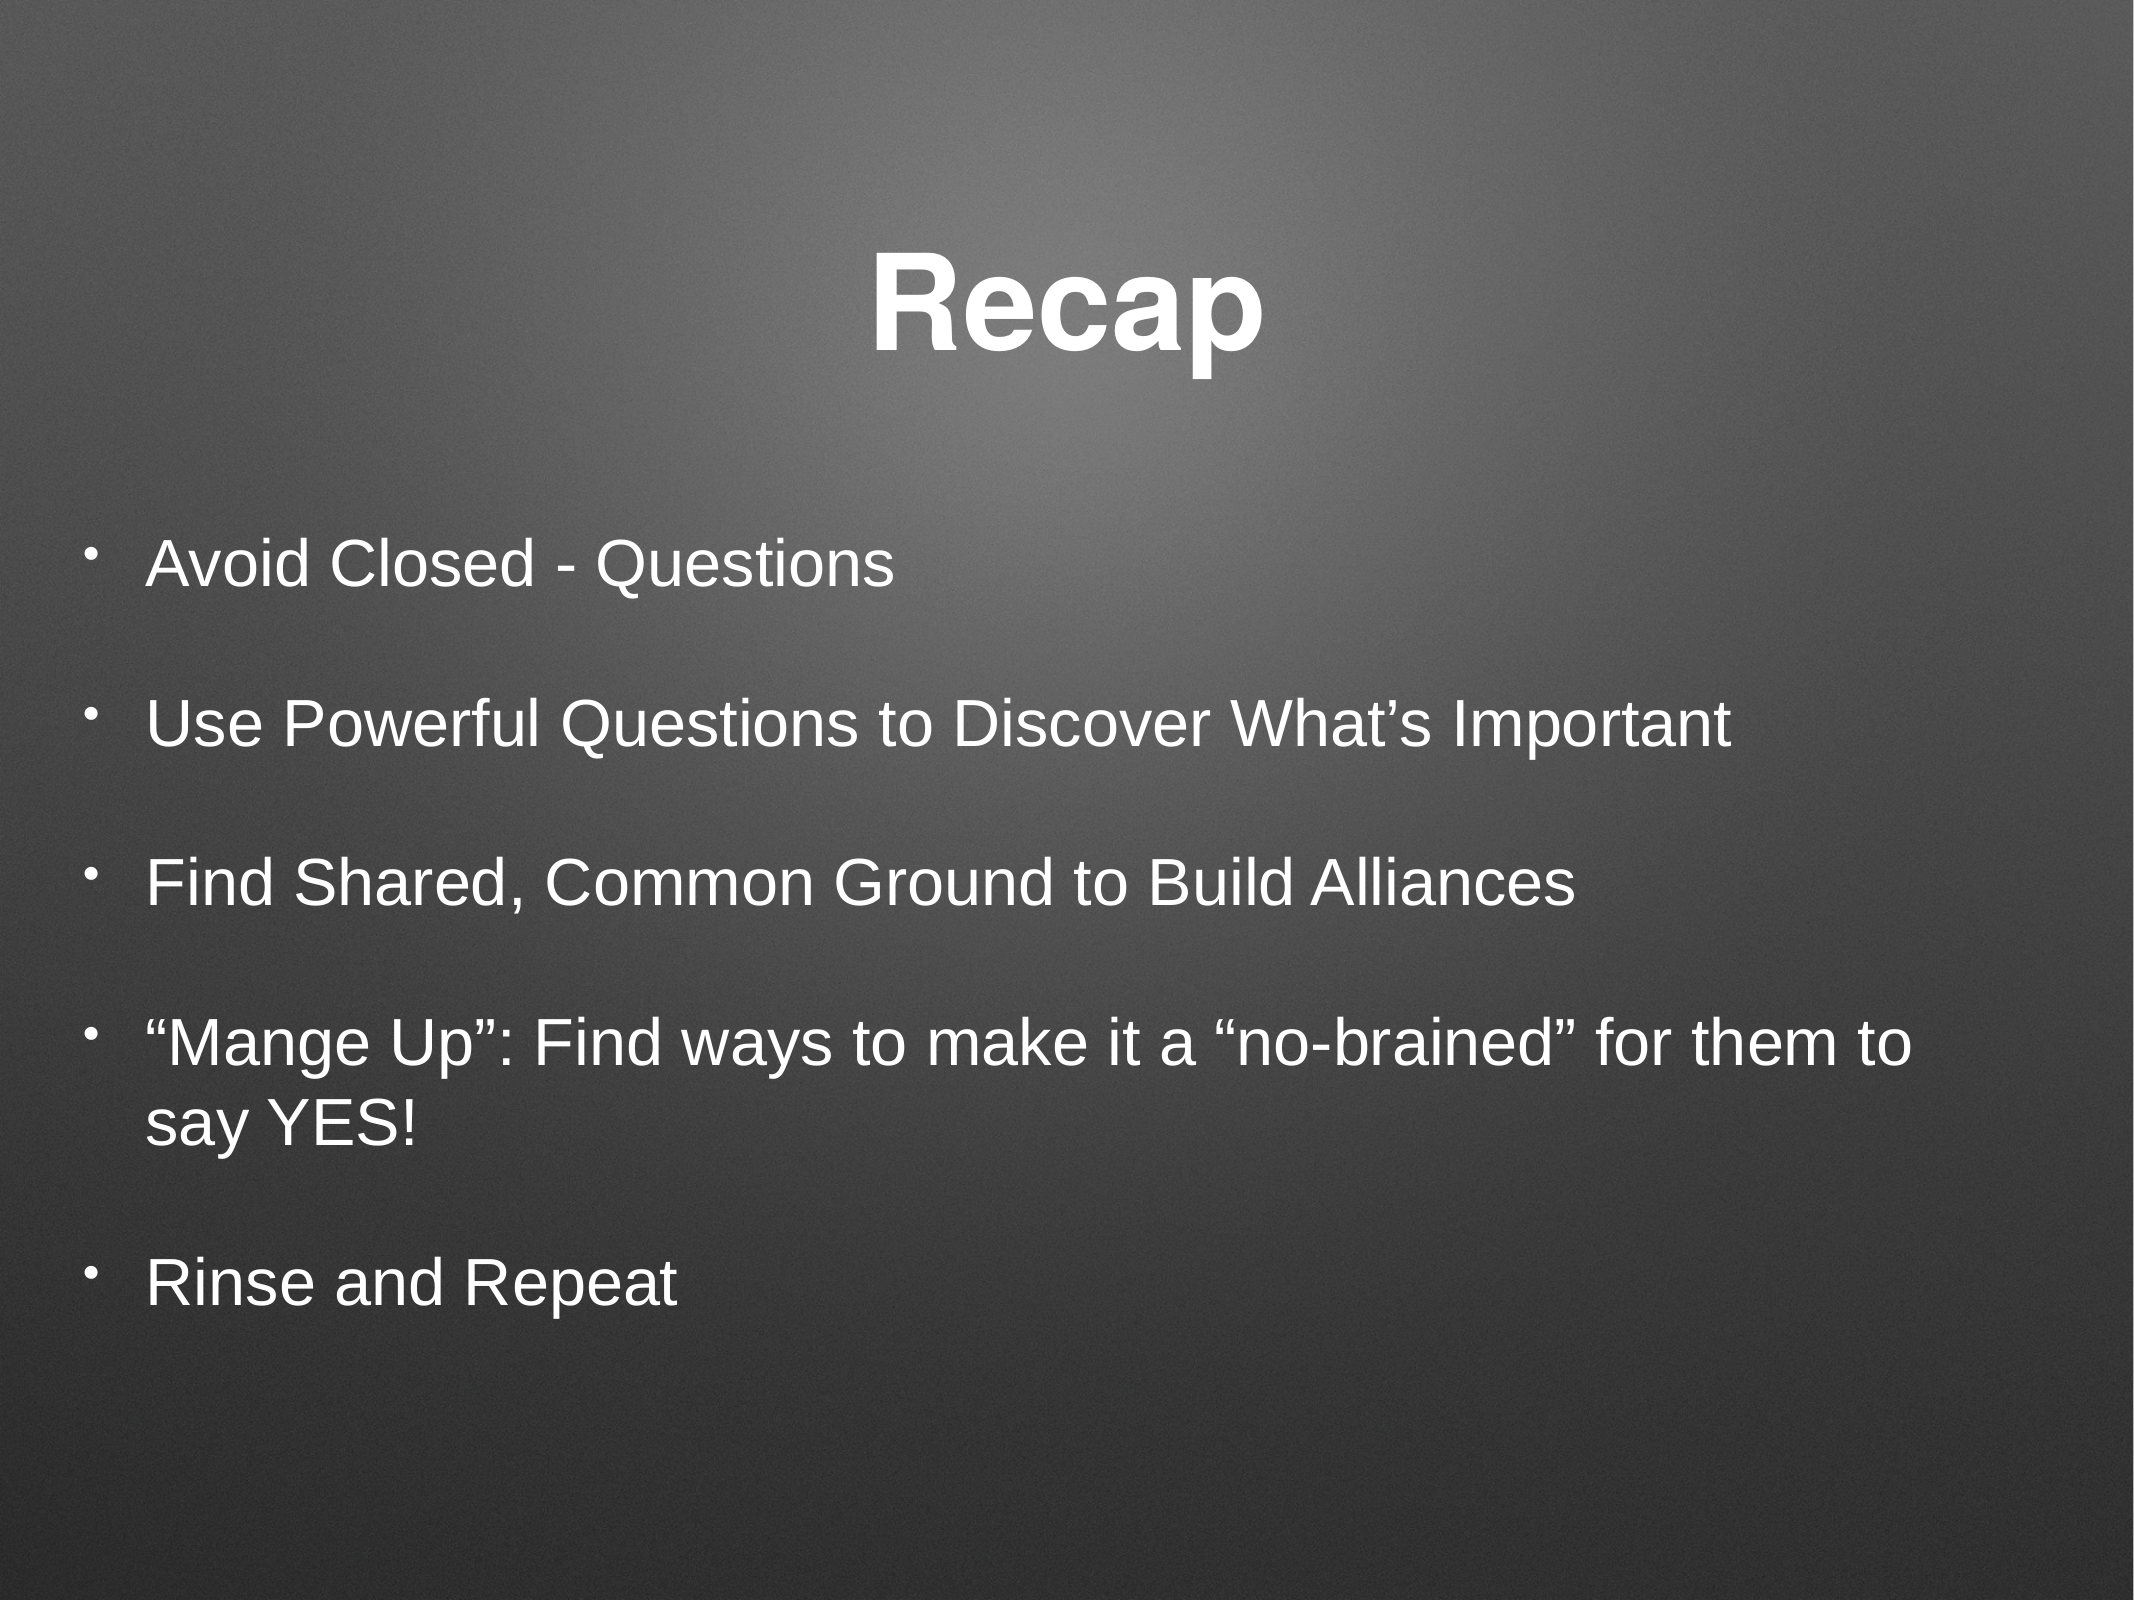

# Recap
Avoid Closed - Questions

Use Powerful Questions to Discover What’s Important

Find Shared, Common Ground to Build Alliances

“Mange Up”: Find ways to make it a “no-brained” for them to say YES!

Rinse and Repeat